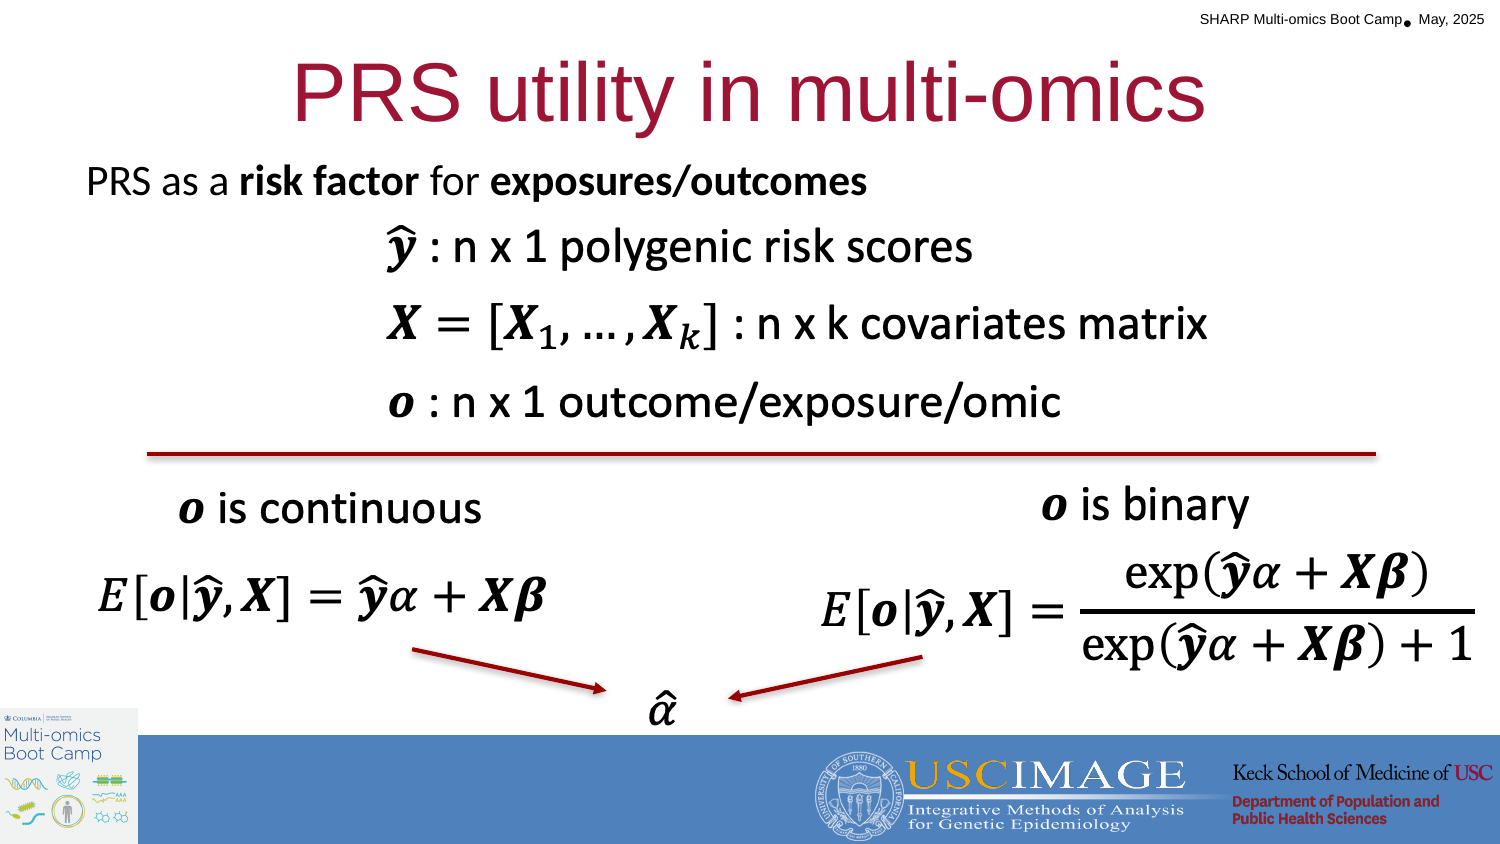

# PRS utility in multi-omics
PRS as a risk factor for exposures/outcomes